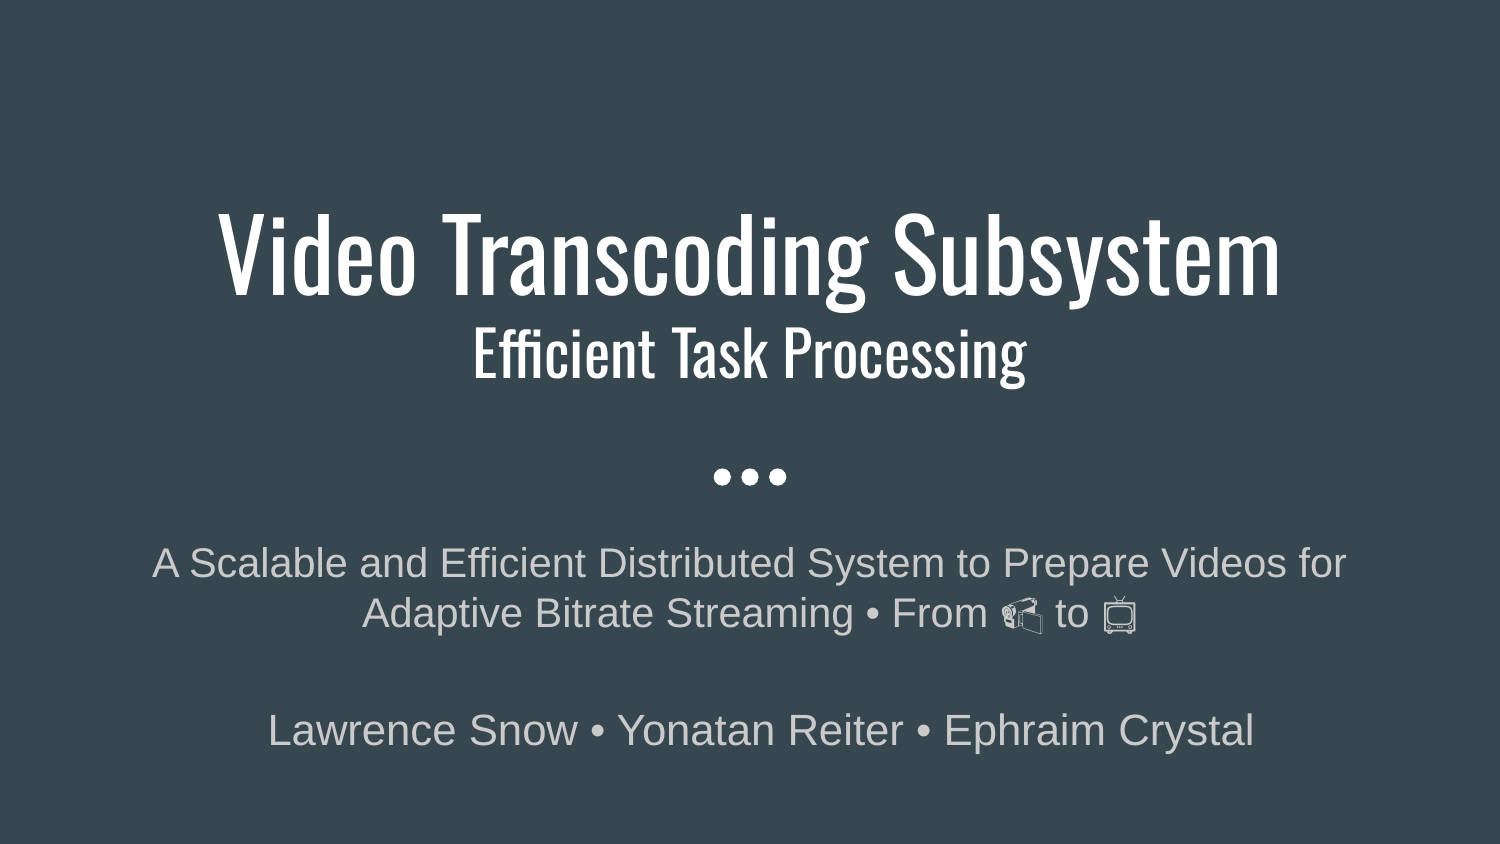

# Video Transcoding Subsystem
Efficient Task Processing
A Scalable and Efficient Distributed System to Prepare Videos for Adaptive Bitrate Streaming • From 📹 to 📺
Lawrence Snow • Yonatan Reiter • Ephraim Crystal